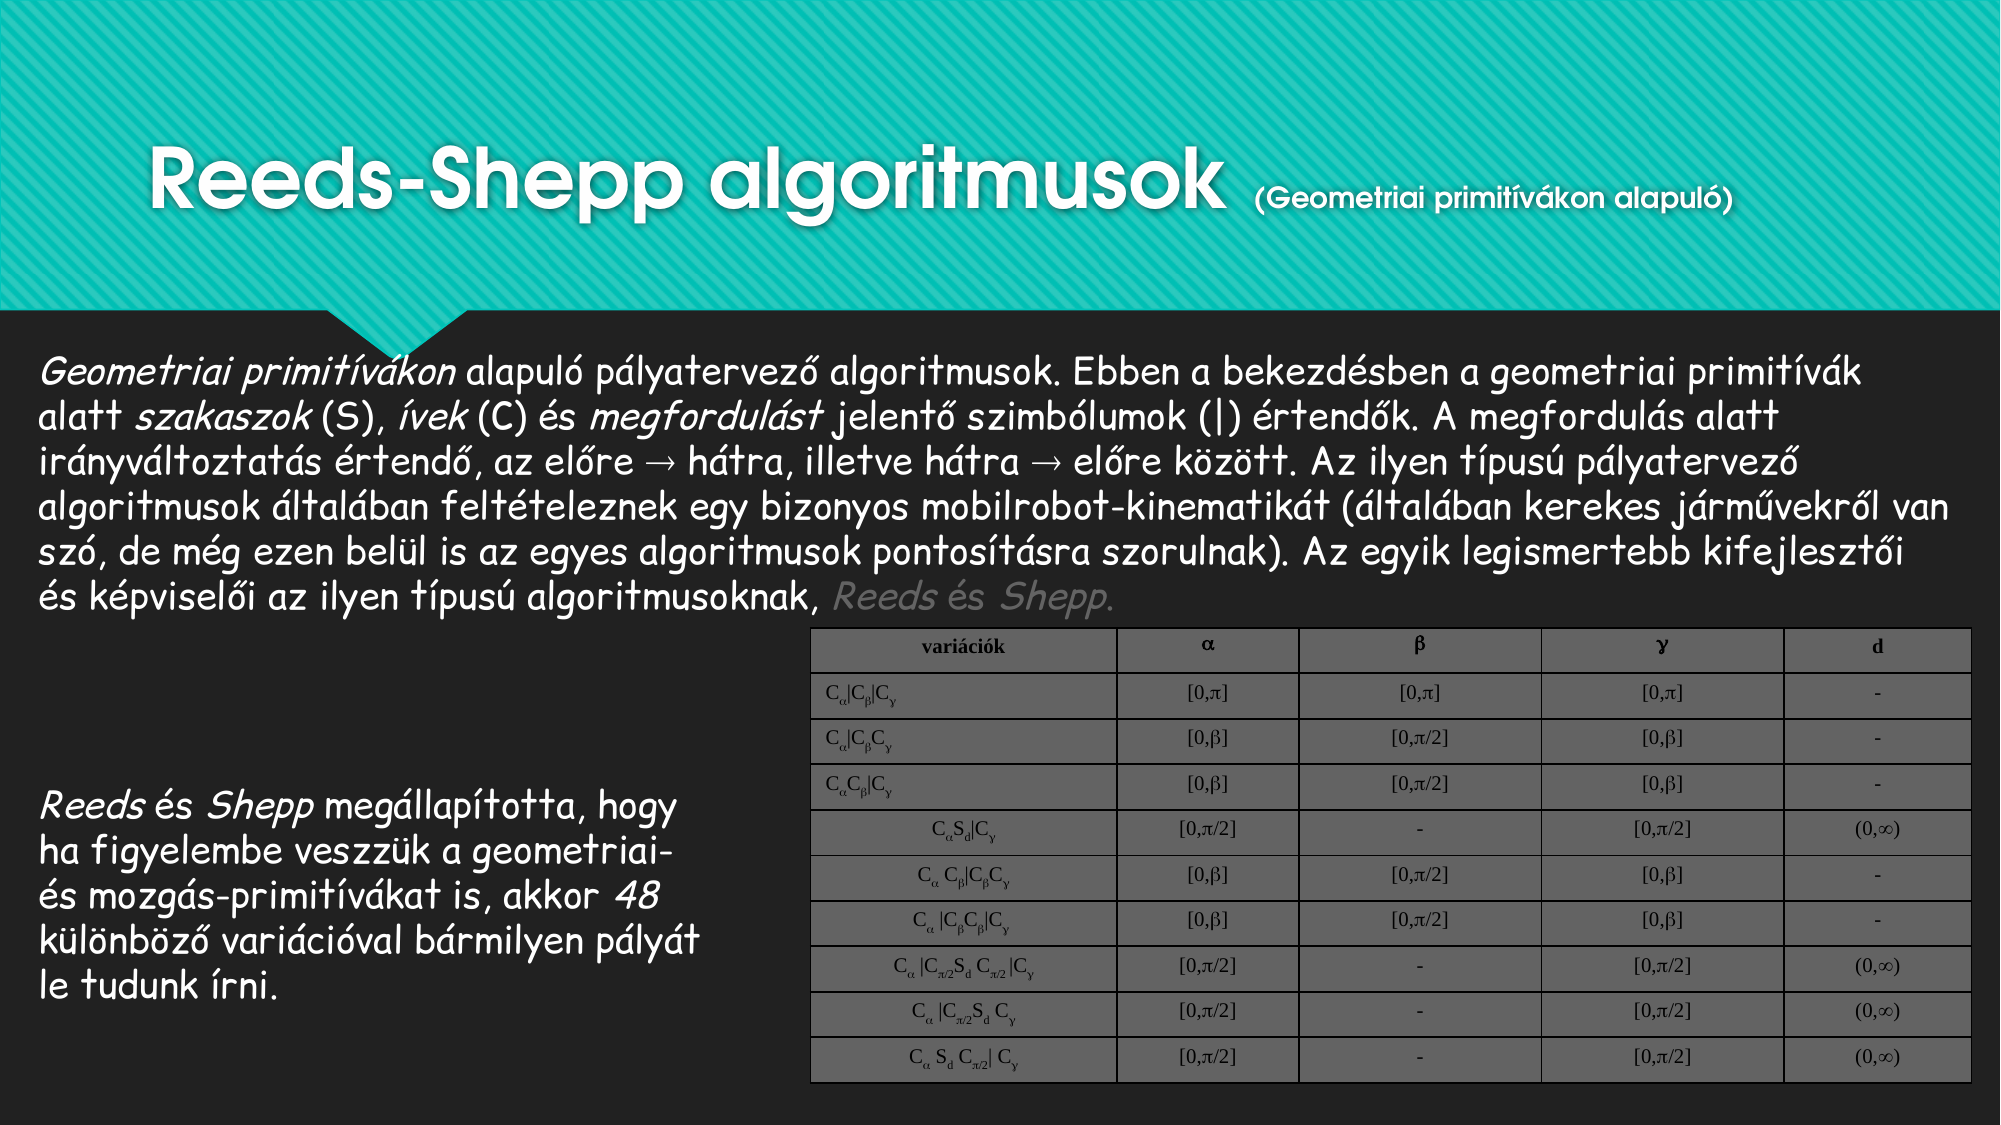

# Reeds-Shepp algoritmusok (Geometriai primitívákon alapuló)
Geometriai primitívákon alapuló pályatervező algoritmusok. Ebben a bekezdésben a geometriai primitívák alatt szakaszok (S), ívek (C) és megfordulást jelentő szimbólumok (|) értendők. A megfordulás alatt irányváltoztatás értendő, az előre → hátra, illetve hátra → előre között. Az ilyen típusú pályatervező algoritmusok általában feltételeznek egy bizonyos mobilrobot-kinematikát (általában kerekes járművekről van szó, de még ezen belül is az egyes algoritmusok pontosításra szorulnak). Az egyik legismertebb kifejlesztői és képviselői az ilyen típusú algoritmusoknak, Reeds és Shepp.
| variációk | α | β | γ | d |
| --- | --- | --- | --- | --- |
| Cα|Cβ|Cγ | [0,π] | [0,π] | [0,π] | - |
| Cα|CβCγ | [0,β] | [0,π/2] | [0,β] | - |
| CαCβ|Cγ | [0,β] | [0,π/2] | [0,β] | - |
| CαSd|Cγ | [0,π/2] | - | [0,π/2] | (0,∞) |
| Cα Cβ|CβCγ | [0,β] | [0,π/2] | [0,β] | - |
| Cα |CβCβ|Cγ | [0,β] | [0,π/2] | [0,β] | - |
| Cα |Cπ/2Sd Cπ/2 |Cγ | [0,π/2] | - | [0,π/2] | (0,∞) |
| Cα |Cπ/2Sd Cγ | [0,π/2] | - | [0,π/2] | (0,∞) |
| Cα Sd Cπ/2| Cγ | [0,π/2] | - | [0,π/2] | (0,∞) |
Reeds és Shepp megállapította, hogy ha figyelembe veszzük a geometriai- és mozgás-primitívákat is, akkor 48 különböző variációval bármilyen pályát le tudunk írni.